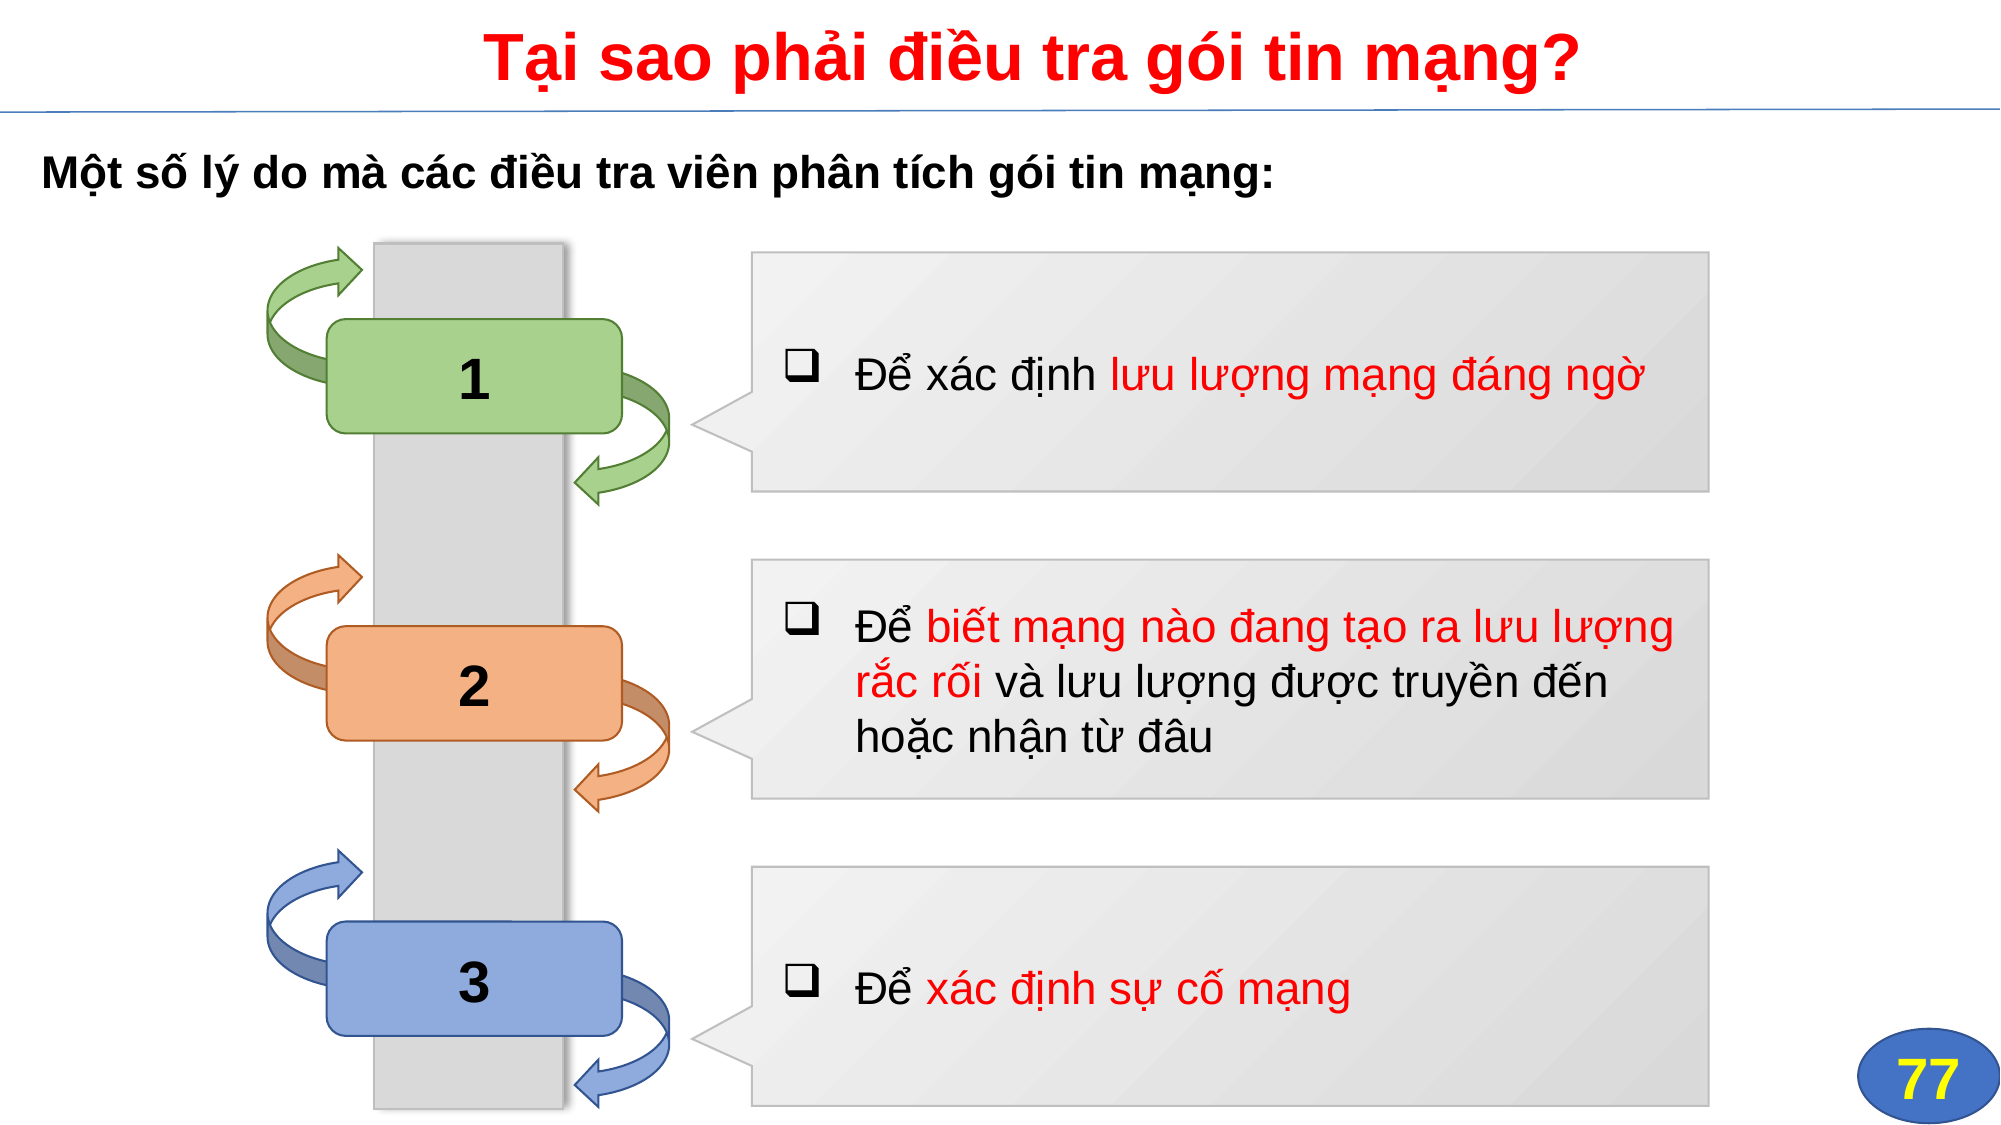

# Tại sao phải điều tra gói tin mạng?
Một số lý do mà các điều tra viên phân tích gói tin mạng:

1

Để xác định lưu lượng mạng đáng ngờ

2

Để biết mạng nào đang tạo ra lưu lượng rắc rối và lưu lượng được truyền đến hoặc nhận từ đâu

3

Để xác định sự cố mạng
77